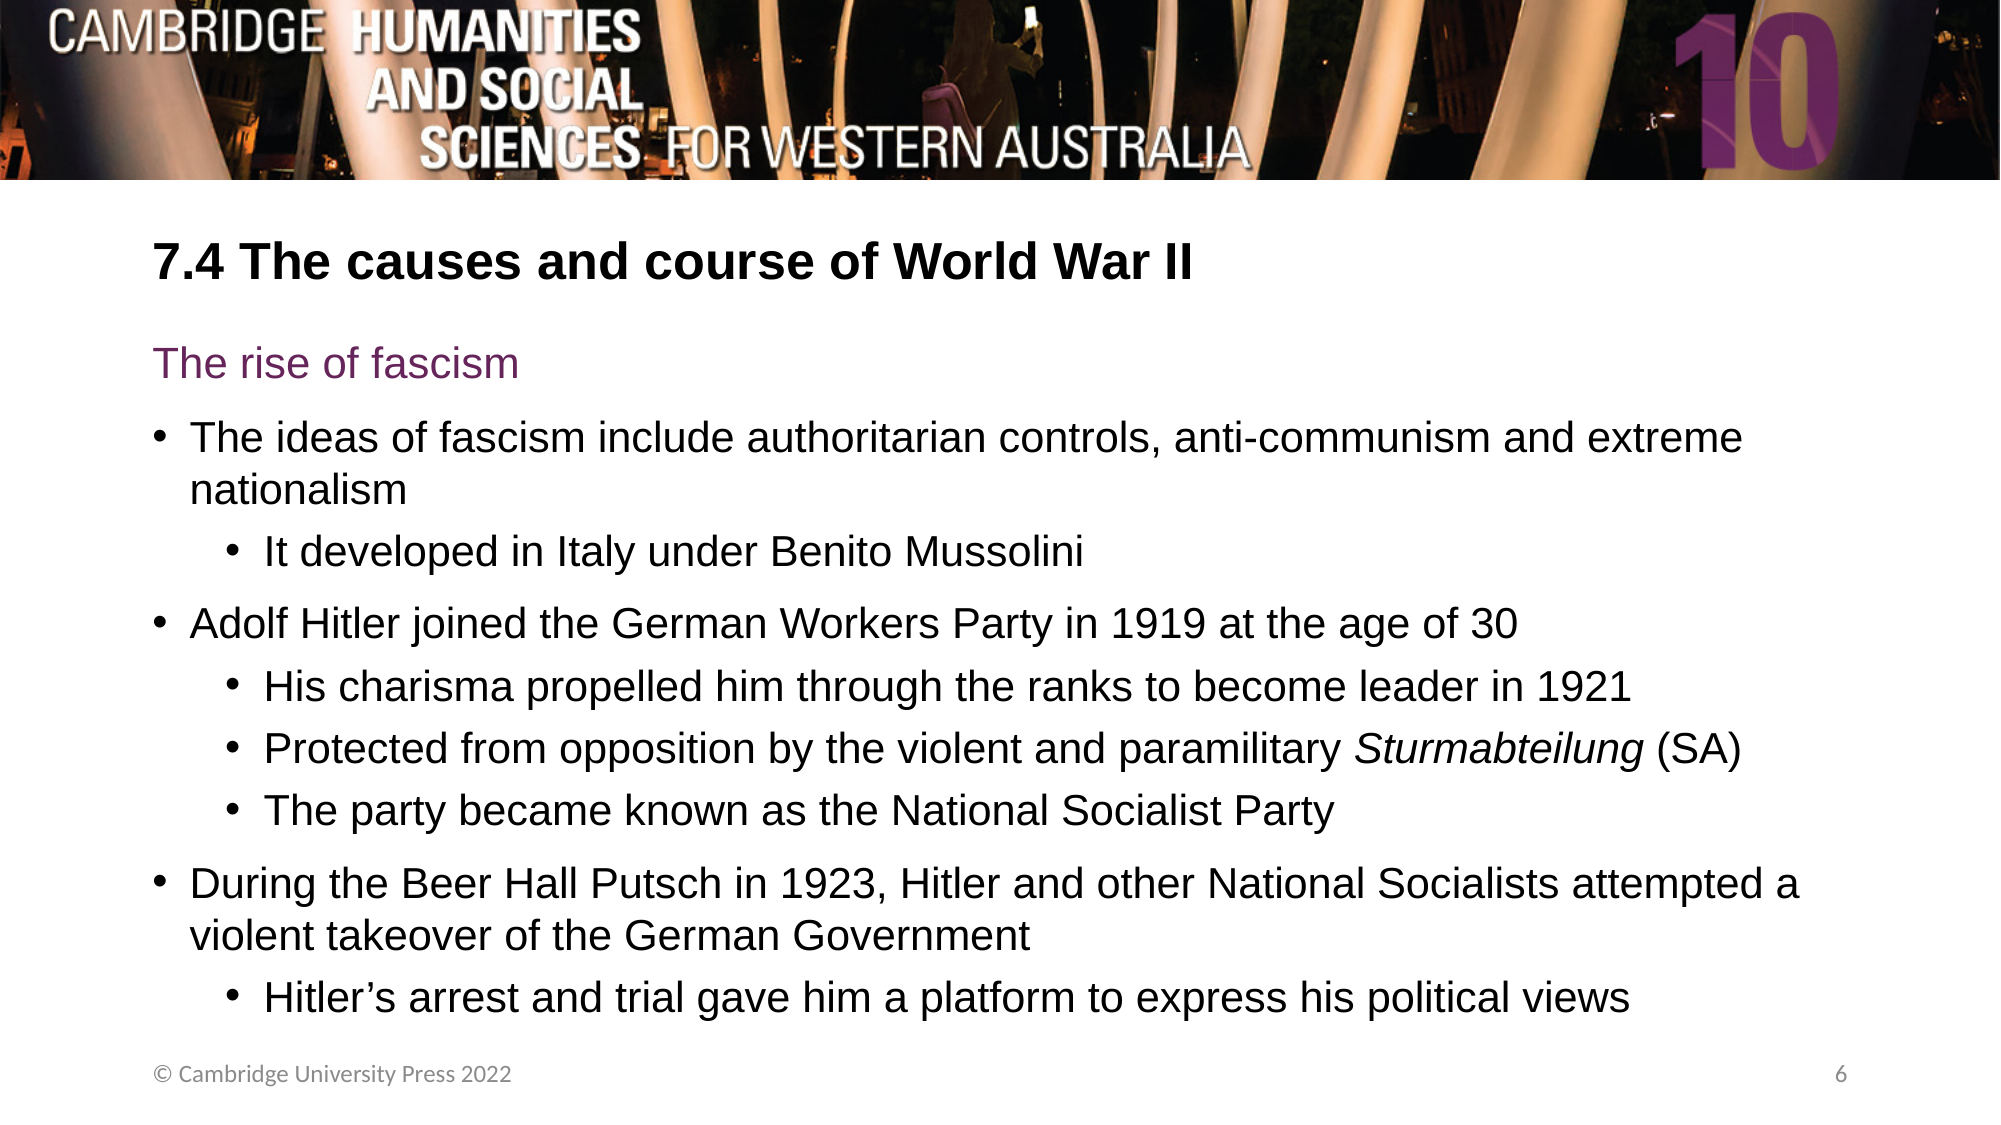

# 7.4 The causes and course of World War II
The rise of fascism
The ideas of fascism include authoritarian controls, anti-communism and extreme nationalism
It developed in Italy under Benito Mussolini
Adolf Hitler joined the German Workers Party in 1919 at the age of 30
His charisma propelled him through the ranks to become leader in 1921
Protected from opposition by the violent and paramilitary Sturmabteilung (SA)
The party became known as the National Socialist Party
During the Beer Hall Putsch in 1923, Hitler and other National Socialists attempted a violent takeover of the German Government
Hitler’s arrest and trial gave him a platform to express his political views
© Cambridge University Press 2022
6